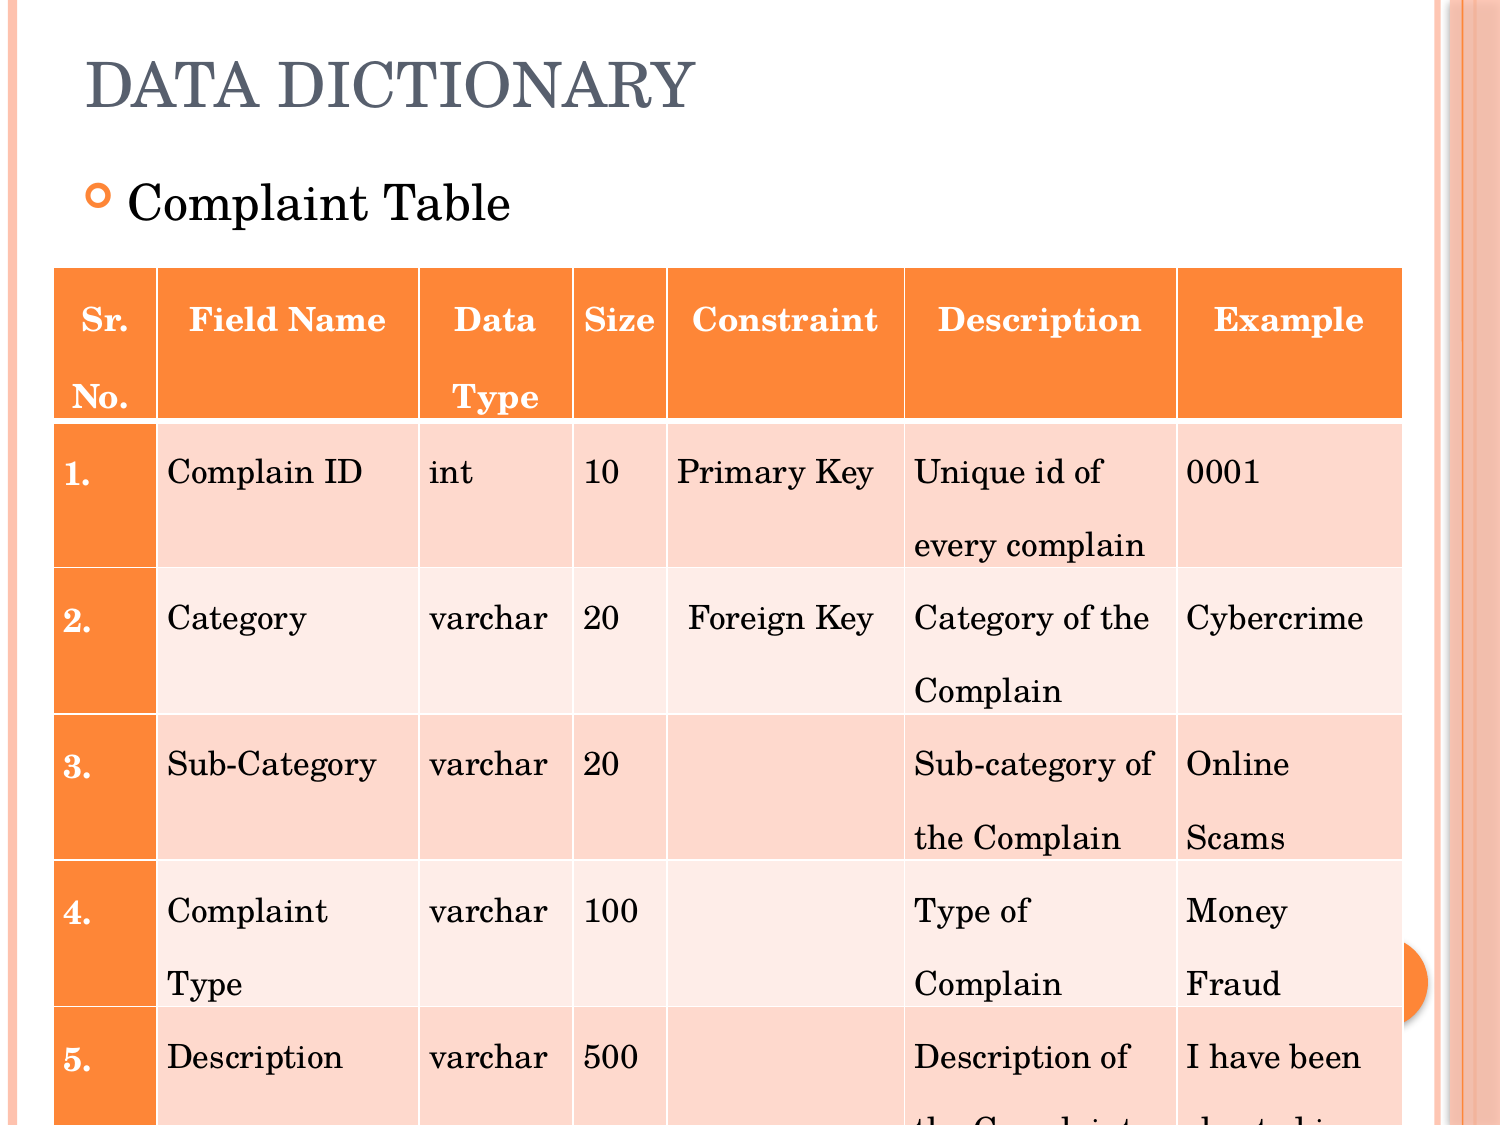

# Data Dictionary
Complaint Table
| Sr. No. | Field Name | Data Type | Size | Constraint | Description | Example |
| --- | --- | --- | --- | --- | --- | --- |
| 1. | Complain ID | int | 10 | Primary Key | Unique id of every complain | 0001 |
| 2. | Category | varchar | 20 | Foreign Key | Category of the Complain | Cybercrime |
| 3. | Sub-Category | varchar | 20 |  | Sub-category of the Complain | Online Scams |
| 4. | Complaint Type | varchar | 100 |  | Type of Complain | Money Fraud |
| 5. | Description | varchar | 500 |  | Description of the Complaint in Details. | I have been cheated in Online Scam. |